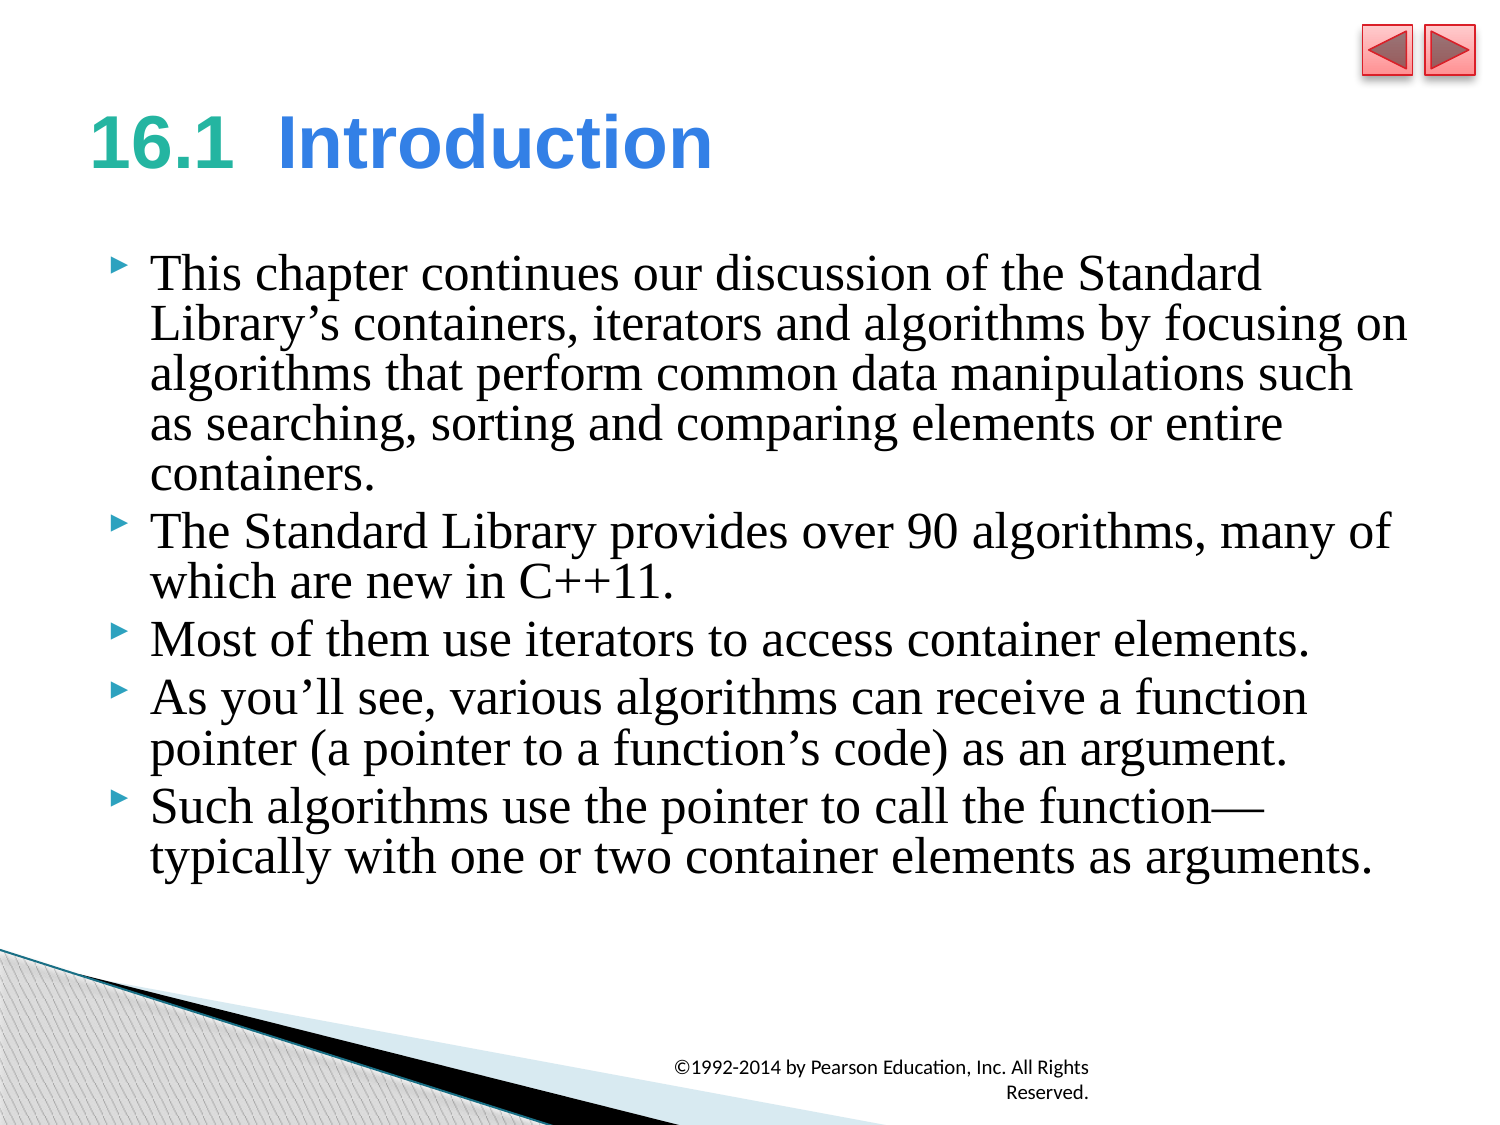

# 16.1  Introduction
This chapter continues our discussion of the Standard Library’s containers, iterators and algorithms by focusing on algorithms that perform common data manipulations such as searching, sorting and comparing elements or entire containers.
The Standard Library provides over 90 algorithms, many of which are new in C++11.
Most of them use iterators to access container elements.
As you’ll see, various algorithms can receive a function pointer (a pointer to a function’s code) as an argument.
Such algorithms use the pointer to call the function—typically with one or two container elements as arguments.
©1992-2014 by Pearson Education, Inc. All Rights Reserved.